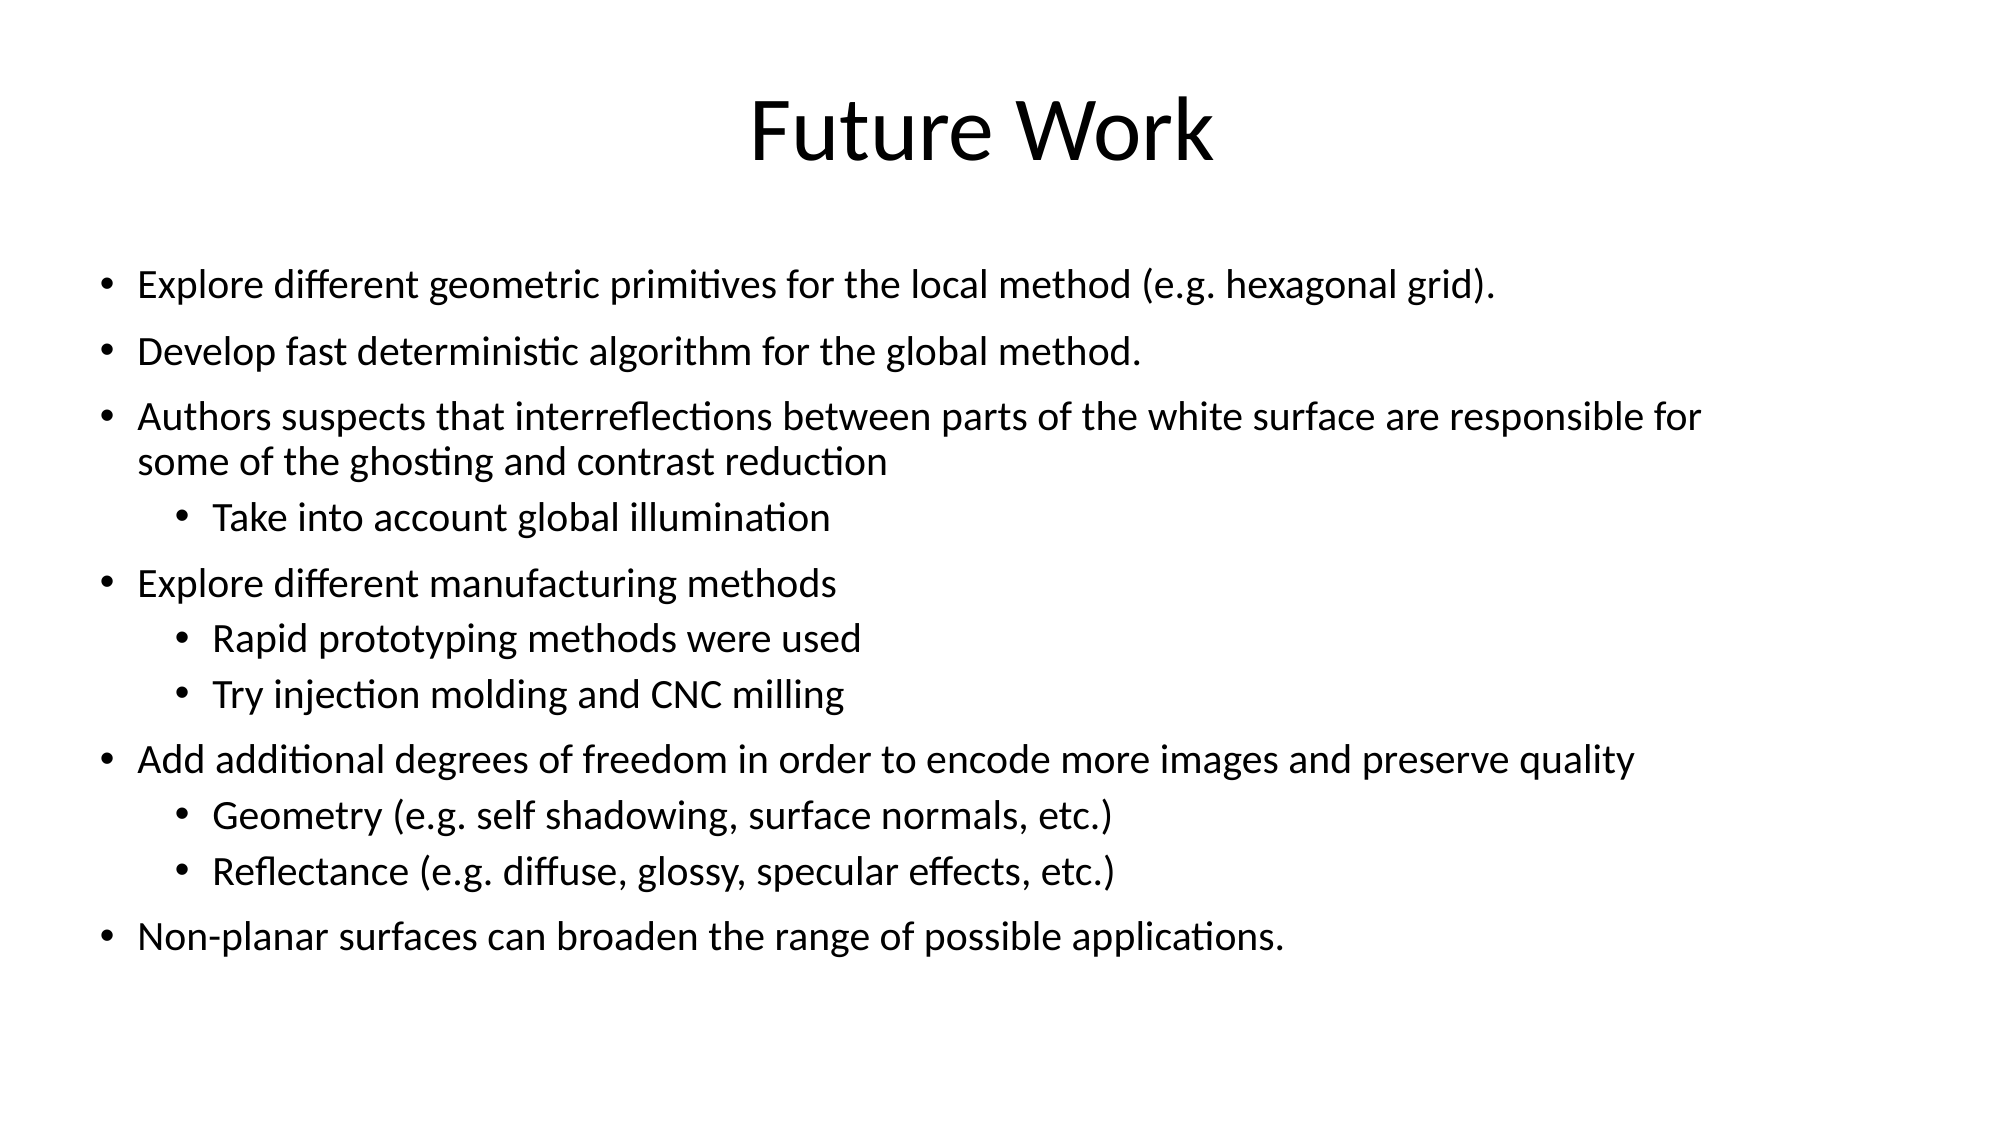

# Future Work
Explore different geometric primitives for the local method (e.g. hexagonal grid).
Develop fast deterministic algorithm for the global method.
Authors suspects that interreflections between parts of the white surface are responsible for some of the ghosting and contrast reduction
Take into account global illumination
Explore different manufacturing methods
Rapid prototyping methods were used
Try injection molding and CNC milling
Add additional degrees of freedom in order to encode more images and preserve quality
Geometry (e.g. self shadowing, surface normals, etc.)
Reflectance (e.g. diffuse, glossy, specular effects, etc.)
Non-planar surfaces can broaden the range of possible applications.